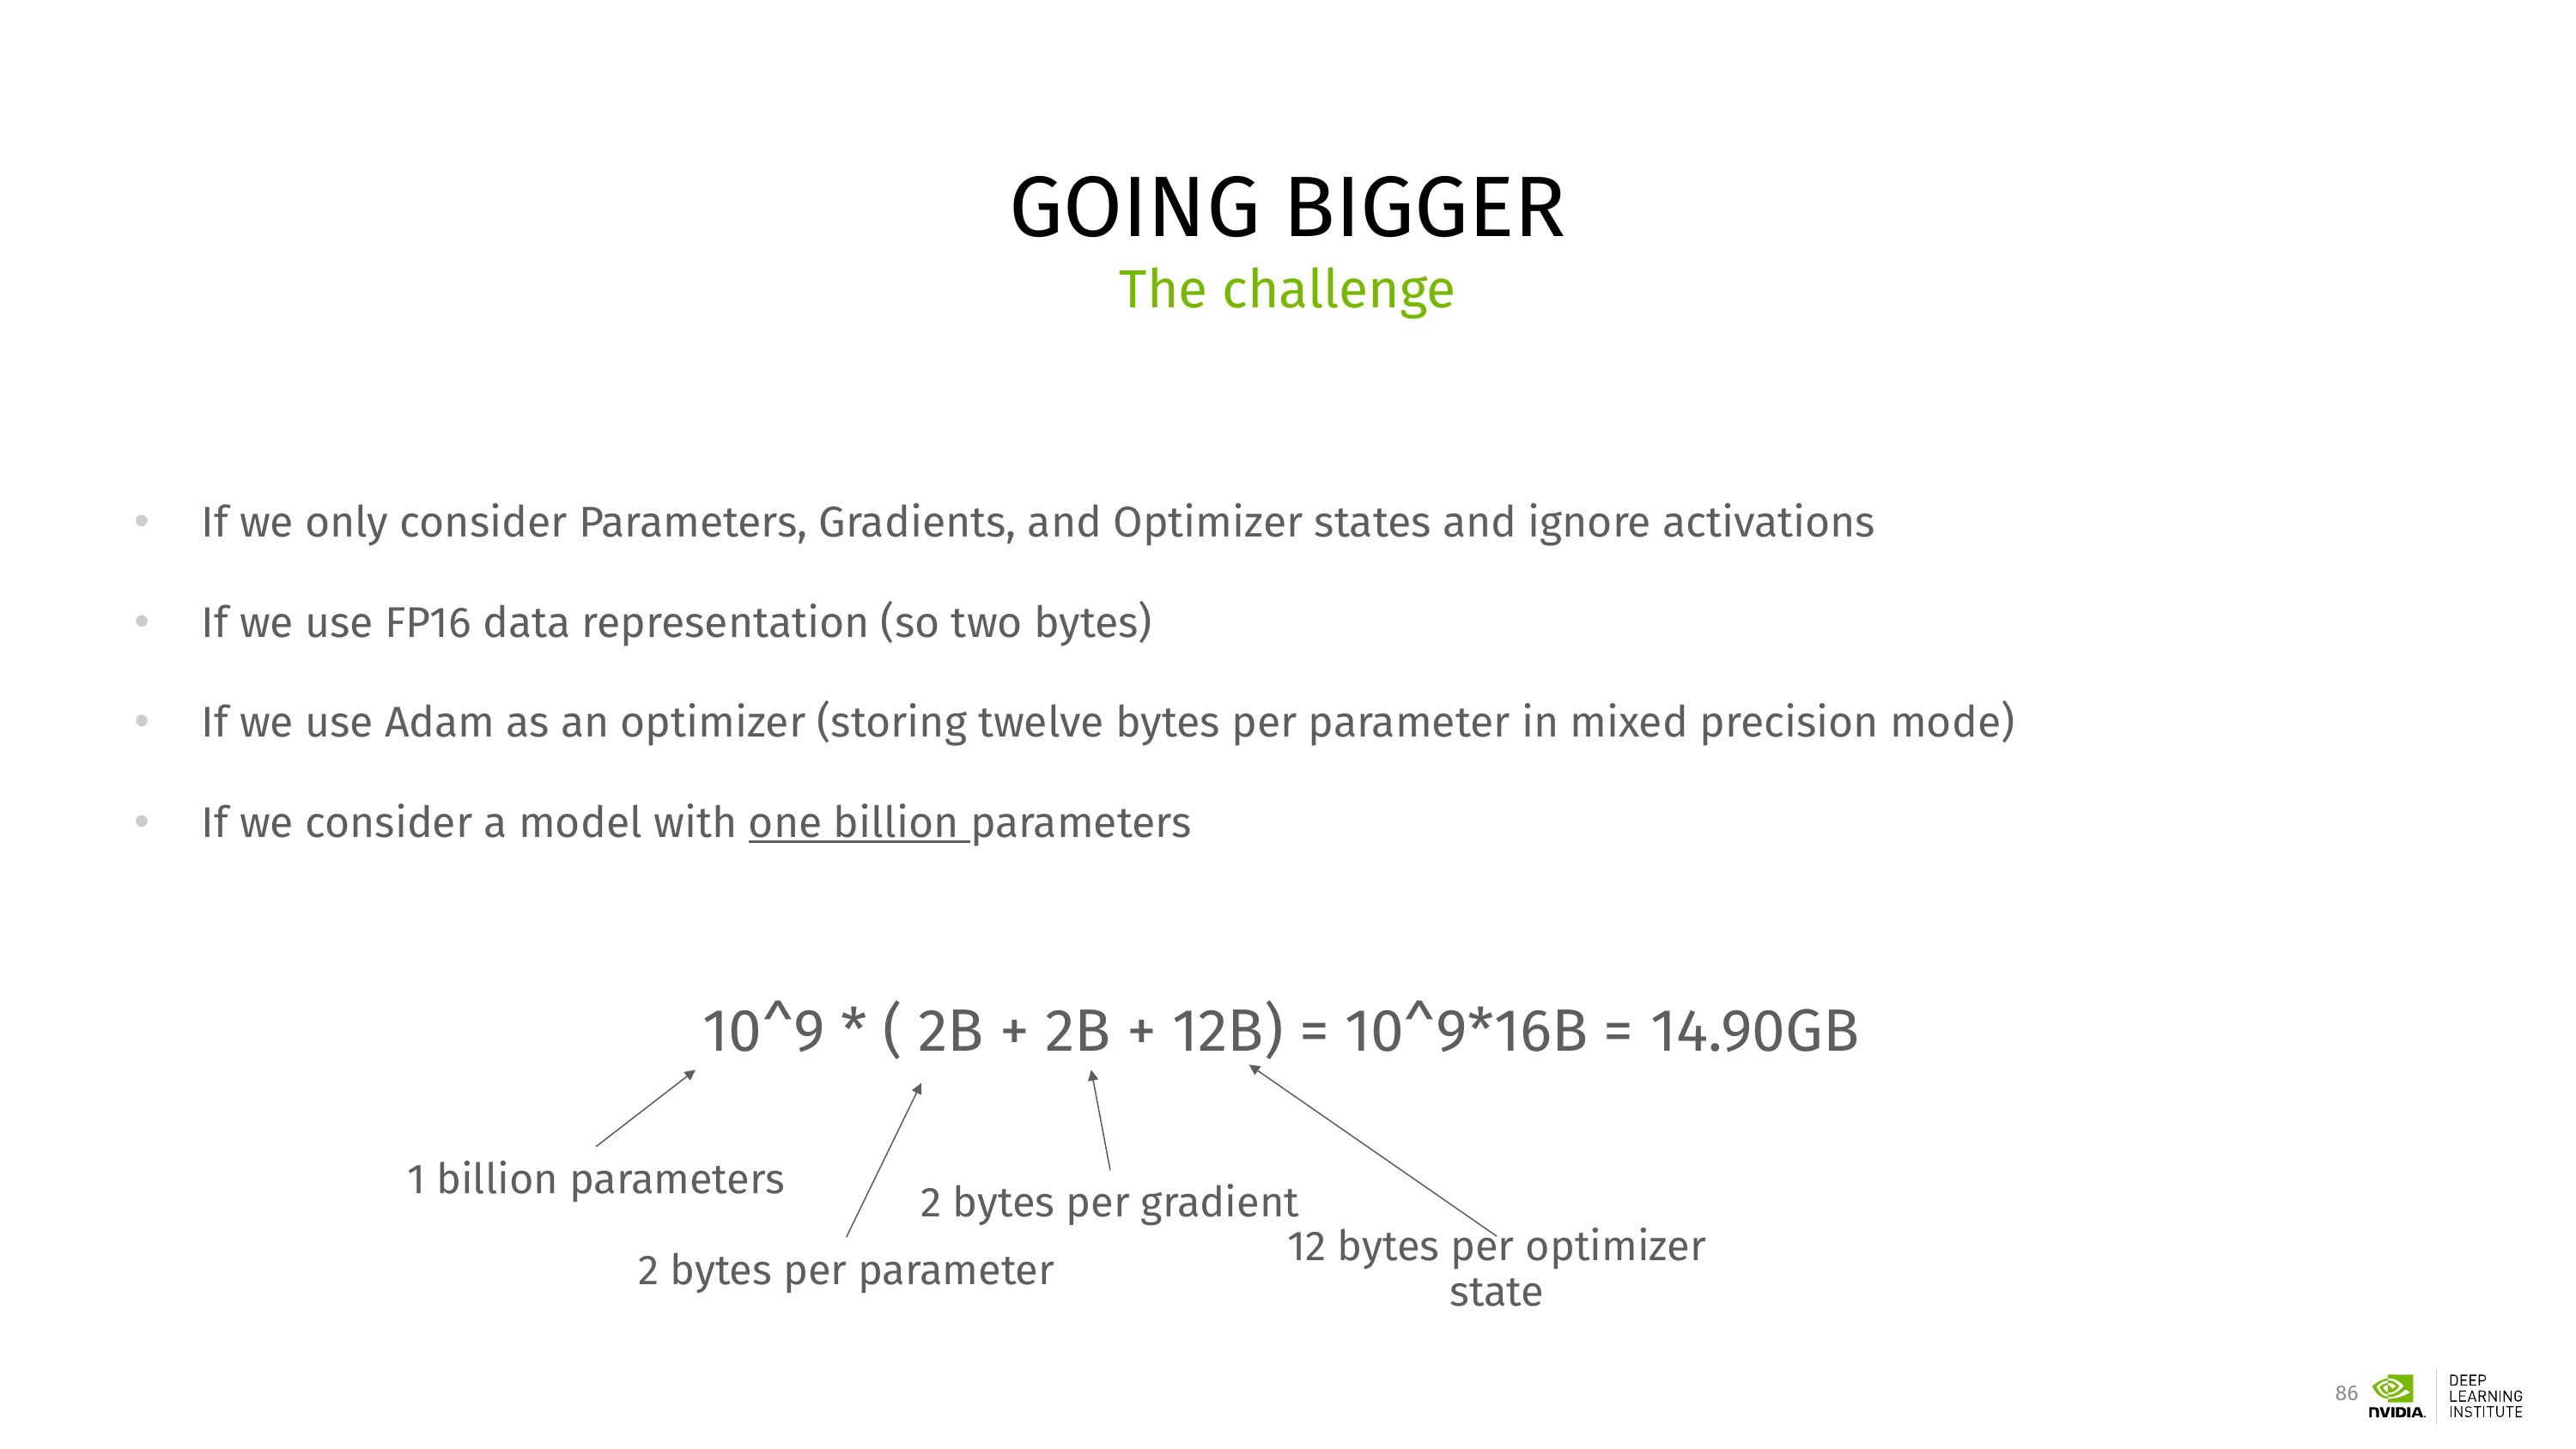

# Going Bigger
The challenge
If we only consider Parameters, Gradients, and Optimizer states and ignore activations
If we use FP16 data representation (so two bytes)
If we use Adam as an optimizer (storing twelve bytes per parameter in mixed precision mode)
If we consider a model with one billion parameters

10^9 * ( 2B + 2B + 12B) = 10^9*16B = 14.90GB

1 billion parameters
2 bytes per gradient
12 bytes per optimizer state
2 bytes per parameter